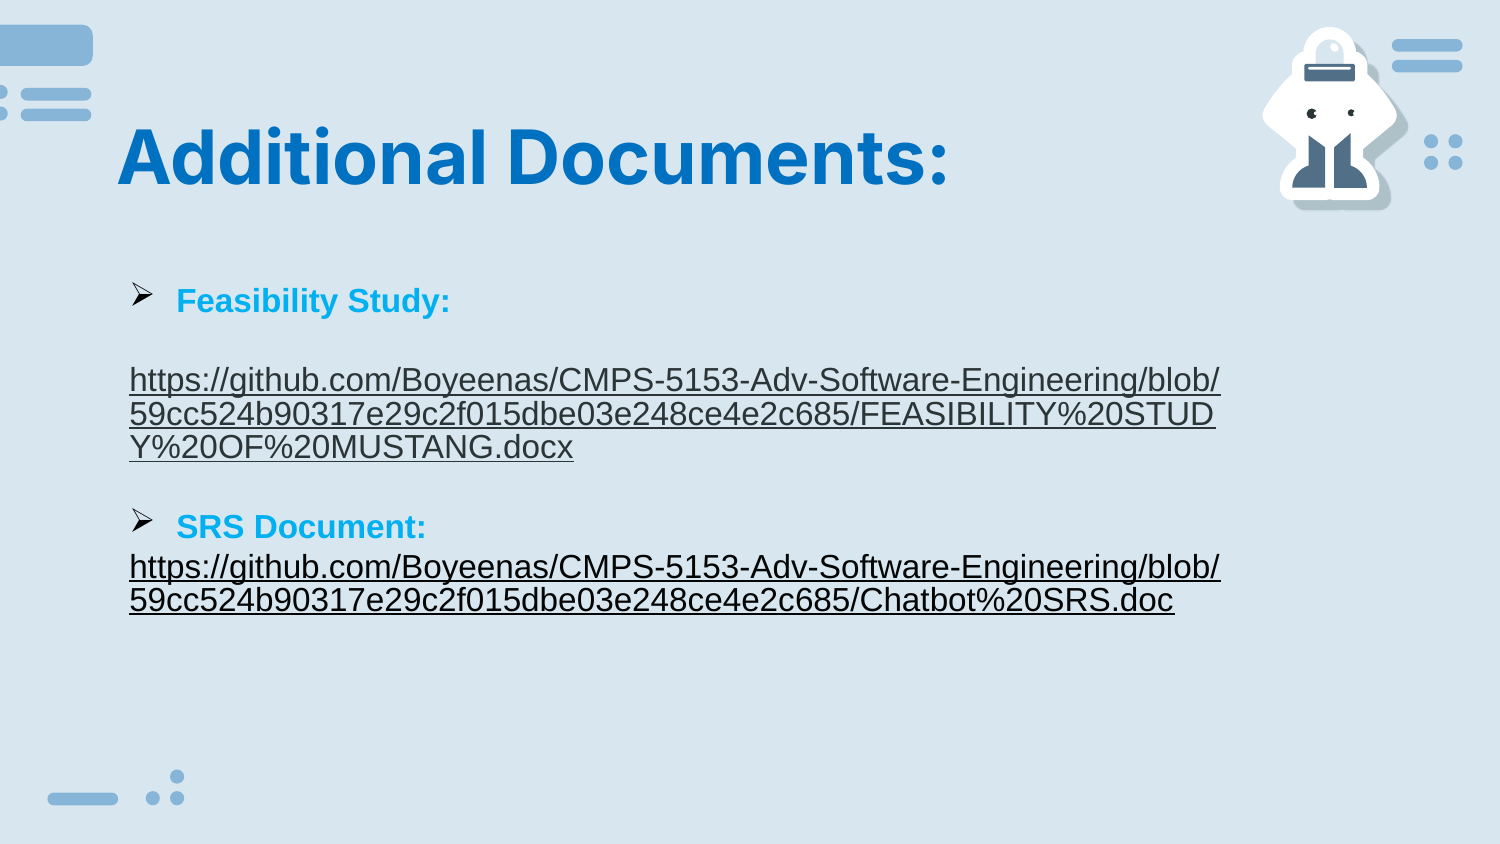

# Additional Documents:
Feasibility Study:

https://github.com/Boyeenas/CMPS-5153-Adv-Software-Engineering/blob/59cc524b90317e29c2f015dbe03e248ce4e2c685/FEASIBILITY%20STUDY%20OF%20MUSTANG.docx

SRS Document:
https://github.com/Boyeenas/CMPS-5153-Adv-Software-Engineering/blob/59cc524b90317e29c2f015dbe03e248ce4e2c685/Chatbot%20SRS.doc